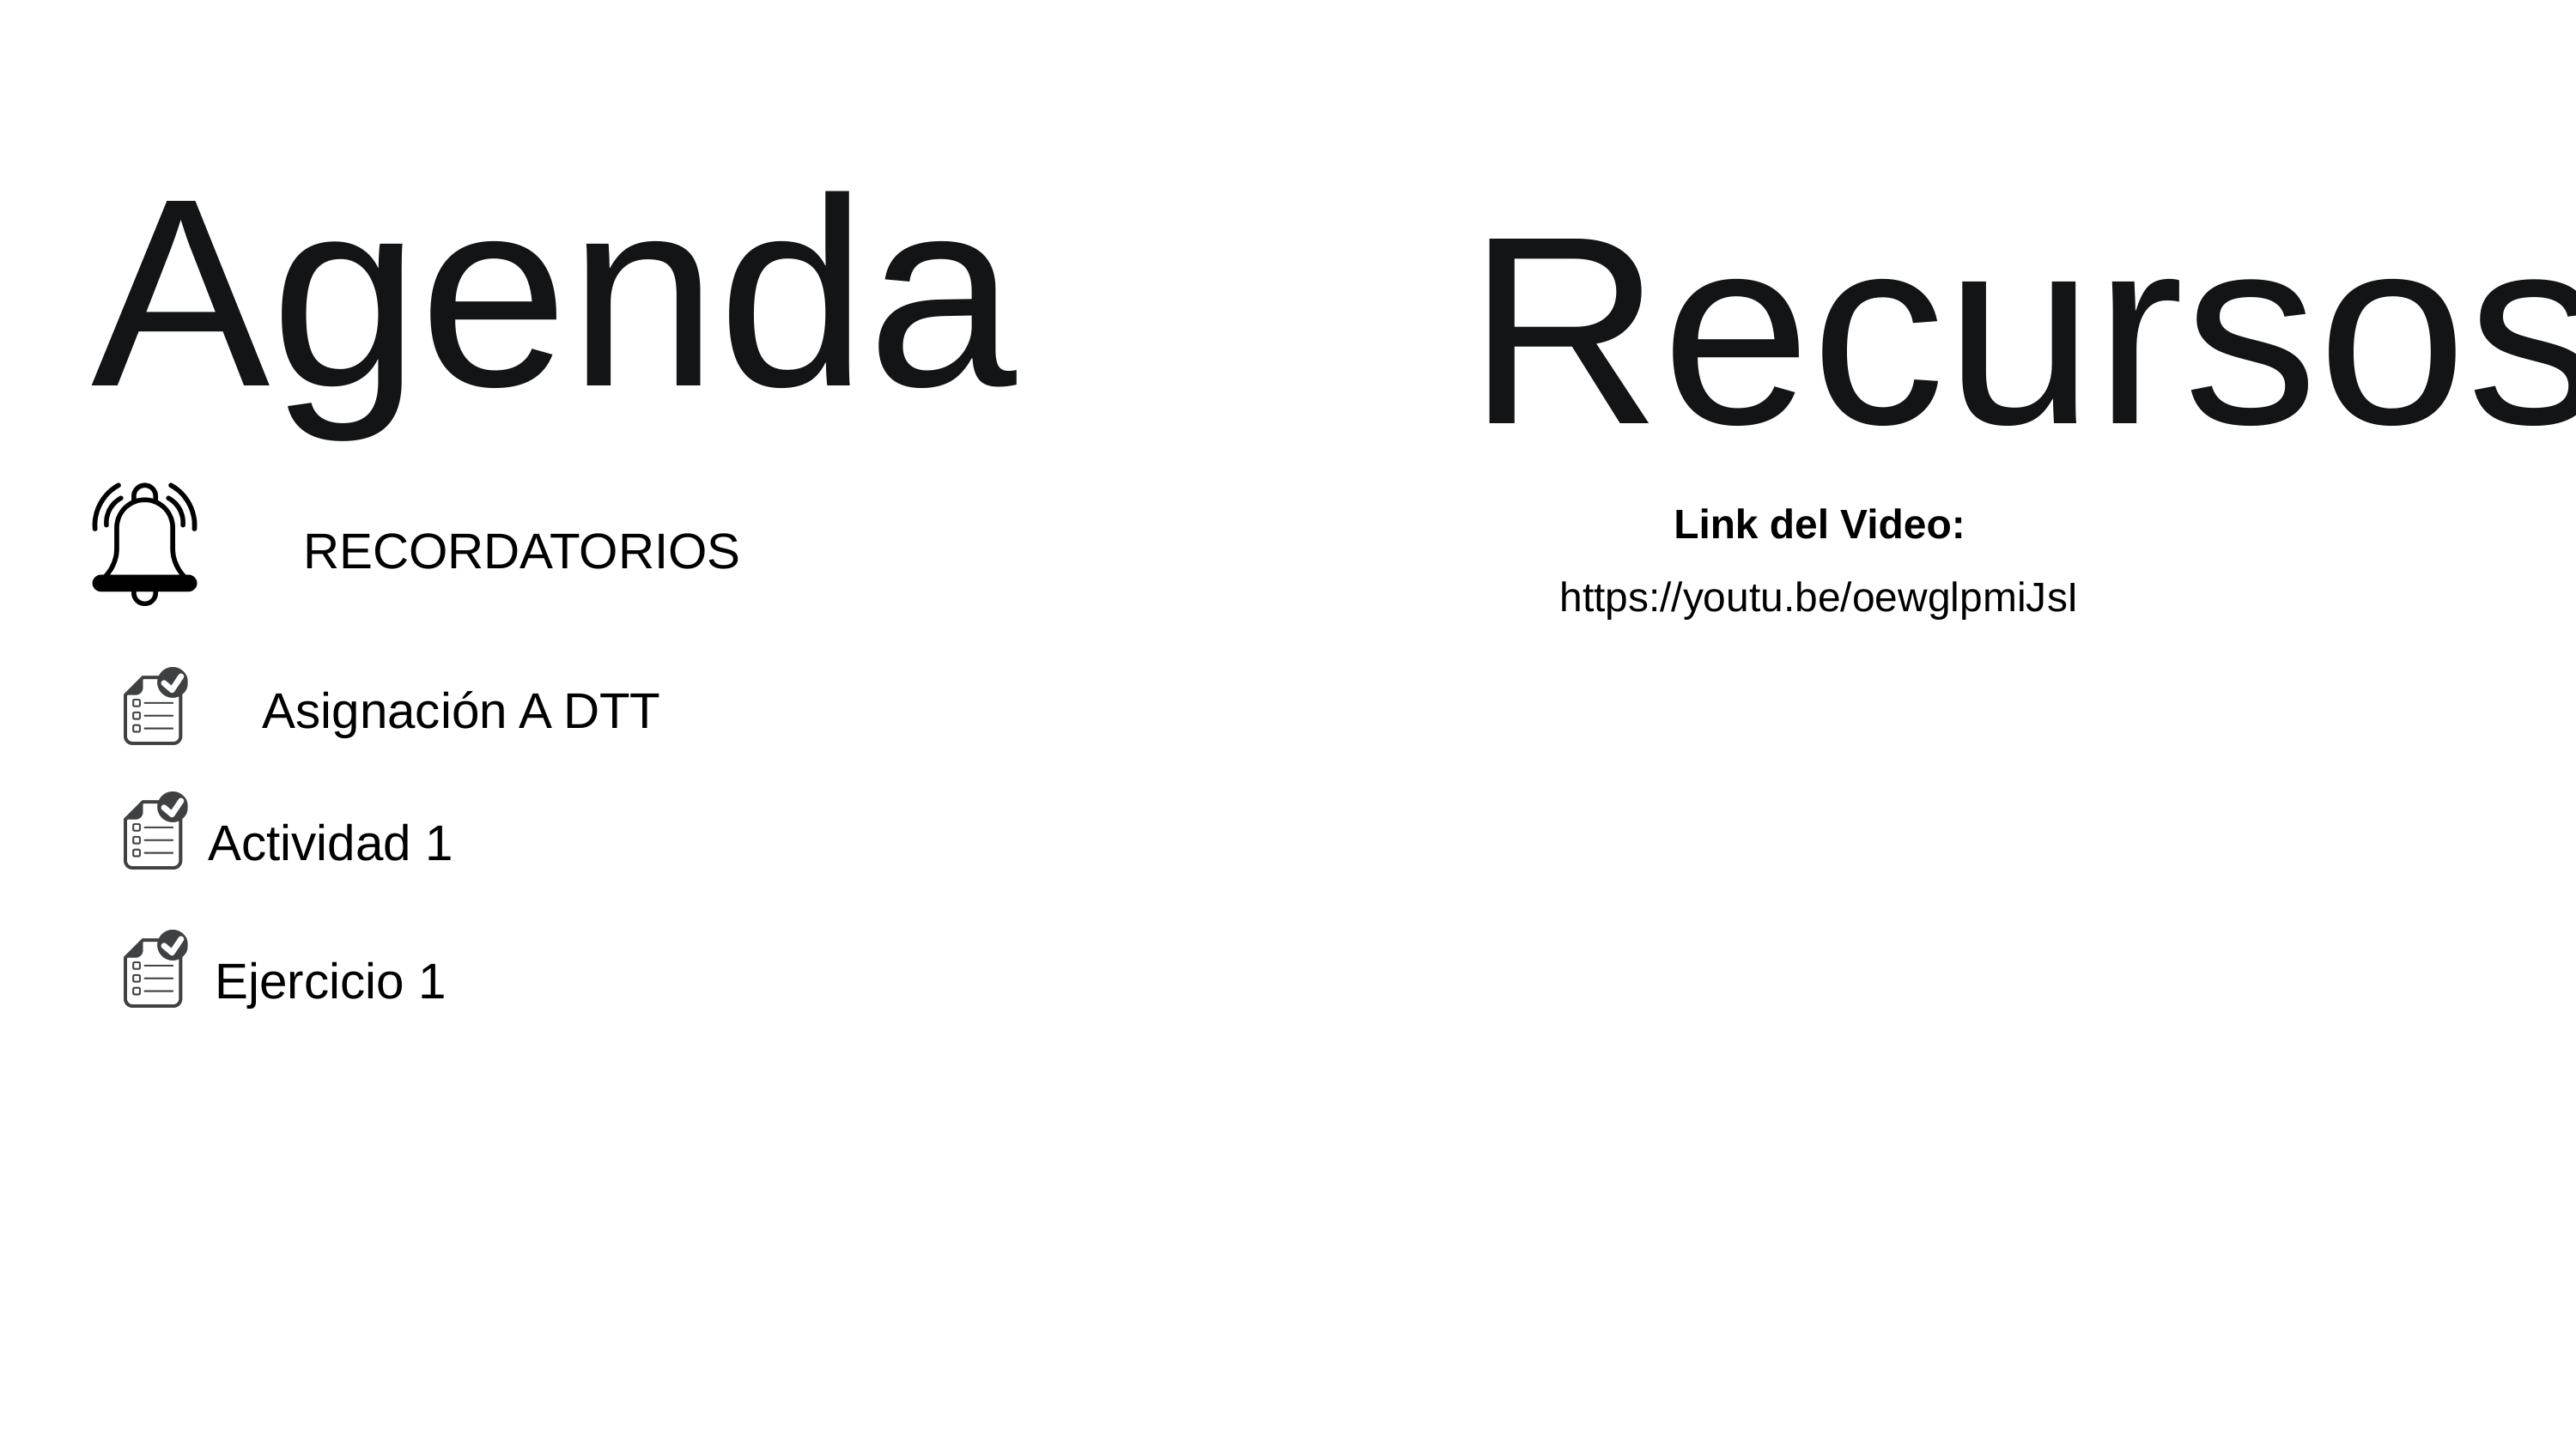

Agenda

Recursos

RECORDATORIOS

Link del Video:
https://youtu.be/oewglpmiJsI

Asignación A DTT

Actividad 1

Ejercicio 1